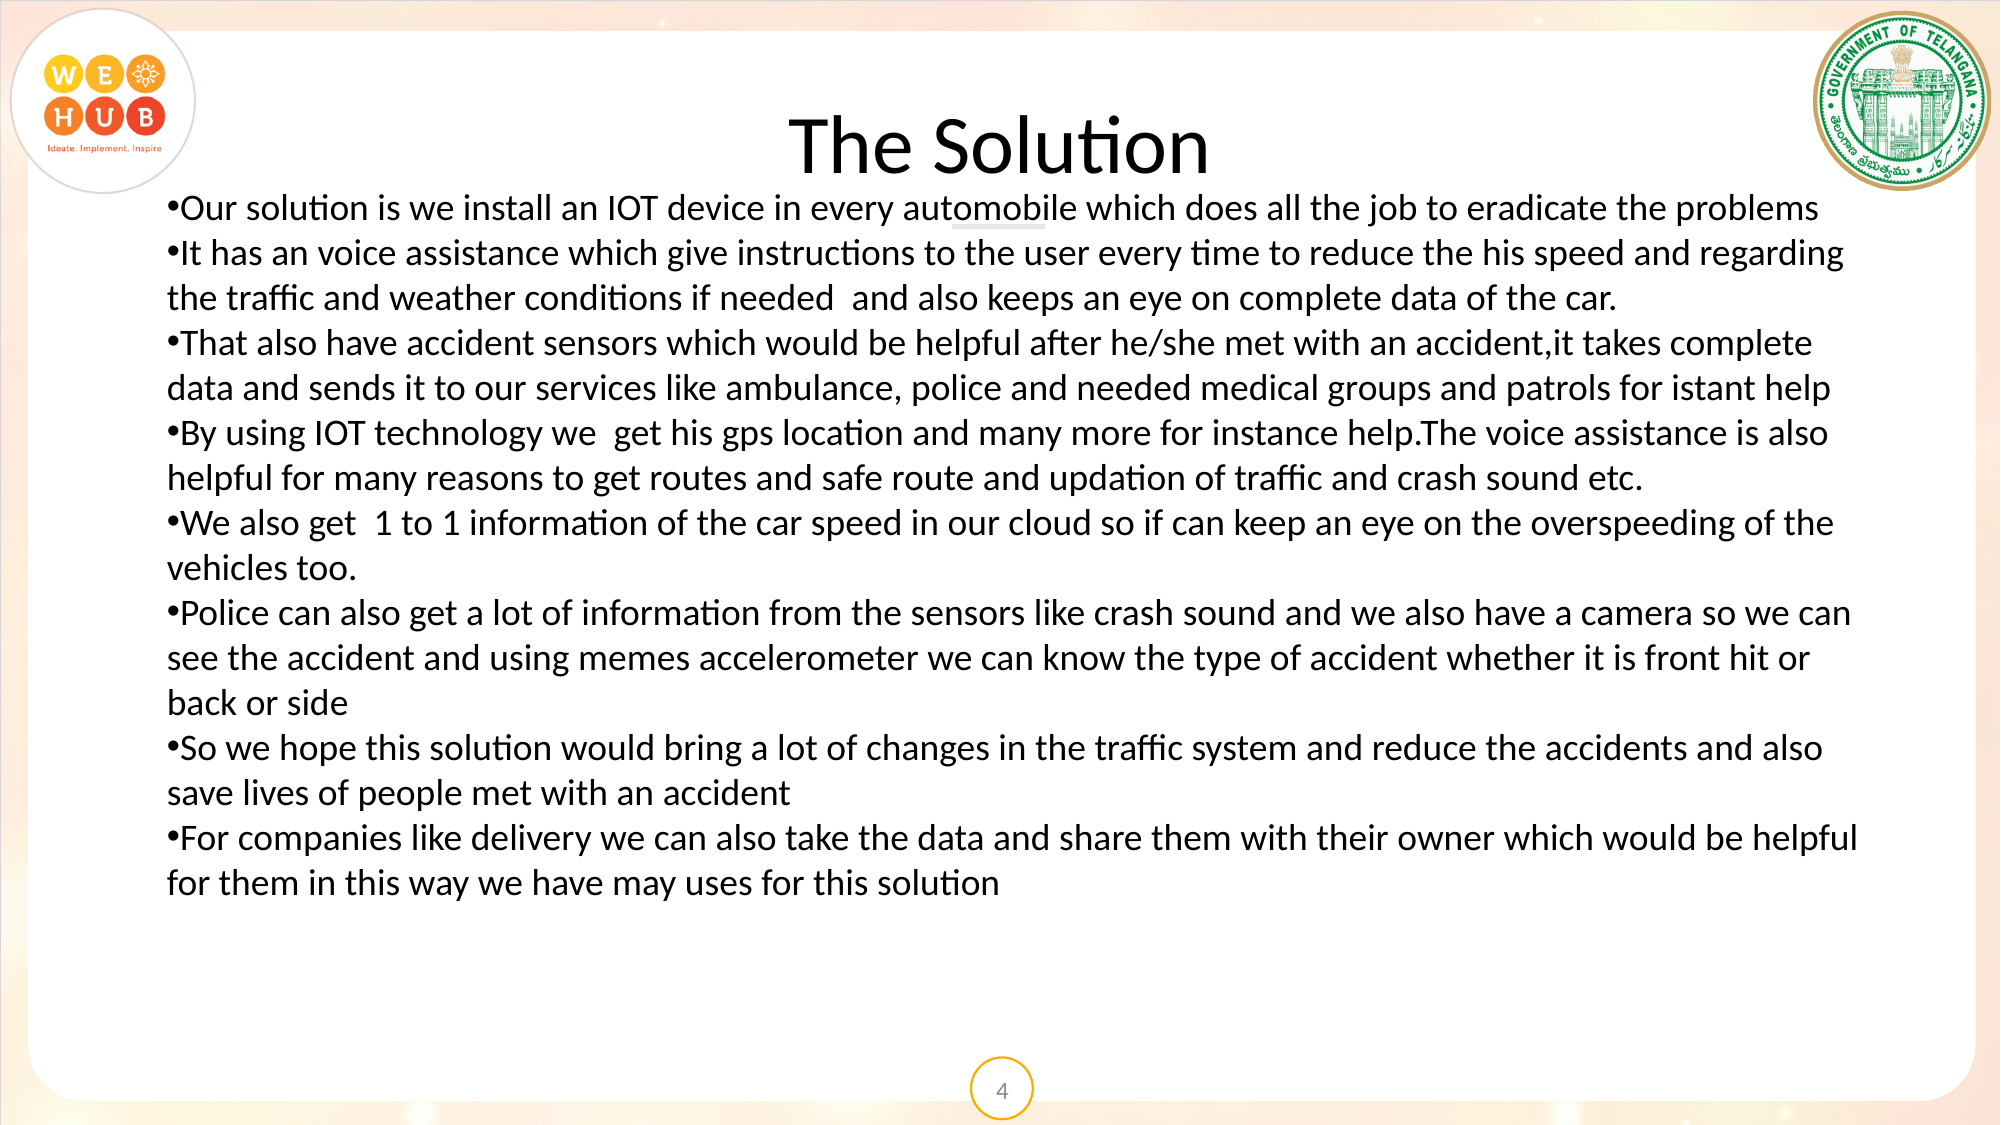

The Solution
Our solution is we install an IOT device in every automobile which does all the job to eradicate the problems
It has an voice assistance which give instructions to the user every time to reduce the his speed and regarding the traffic and weather conditions if needed  and also keeps an eye on complete data of the car.
That also have accident sensors which would be helpful after he/she met with an accident,it takes complete data and sends it to our services like ambulance, police and needed medical groups and patrols for istant help
By using IOT technology we  get his gps location and many more for instance help.The voice assistance is also helpful for many reasons to get routes and safe route and updation of traffic and crash sound etc.
We also get  1 to 1 information of the car speed in our cloud so if can keep an eye on the overspeeding of the vehicles too.
Police can also get a lot of information from the sensors like crash sound and we also have a camera so we can see the accident and using memes accelerometer we can know the type of accident whether it is front hit or back or side
So we hope this solution would bring a lot of changes in the traffic system and reduce the accidents and also save lives of people met with an accident
For companies like delivery we can also take the data and share them with their owner which would be helpful for them in this way we have may uses for this solution